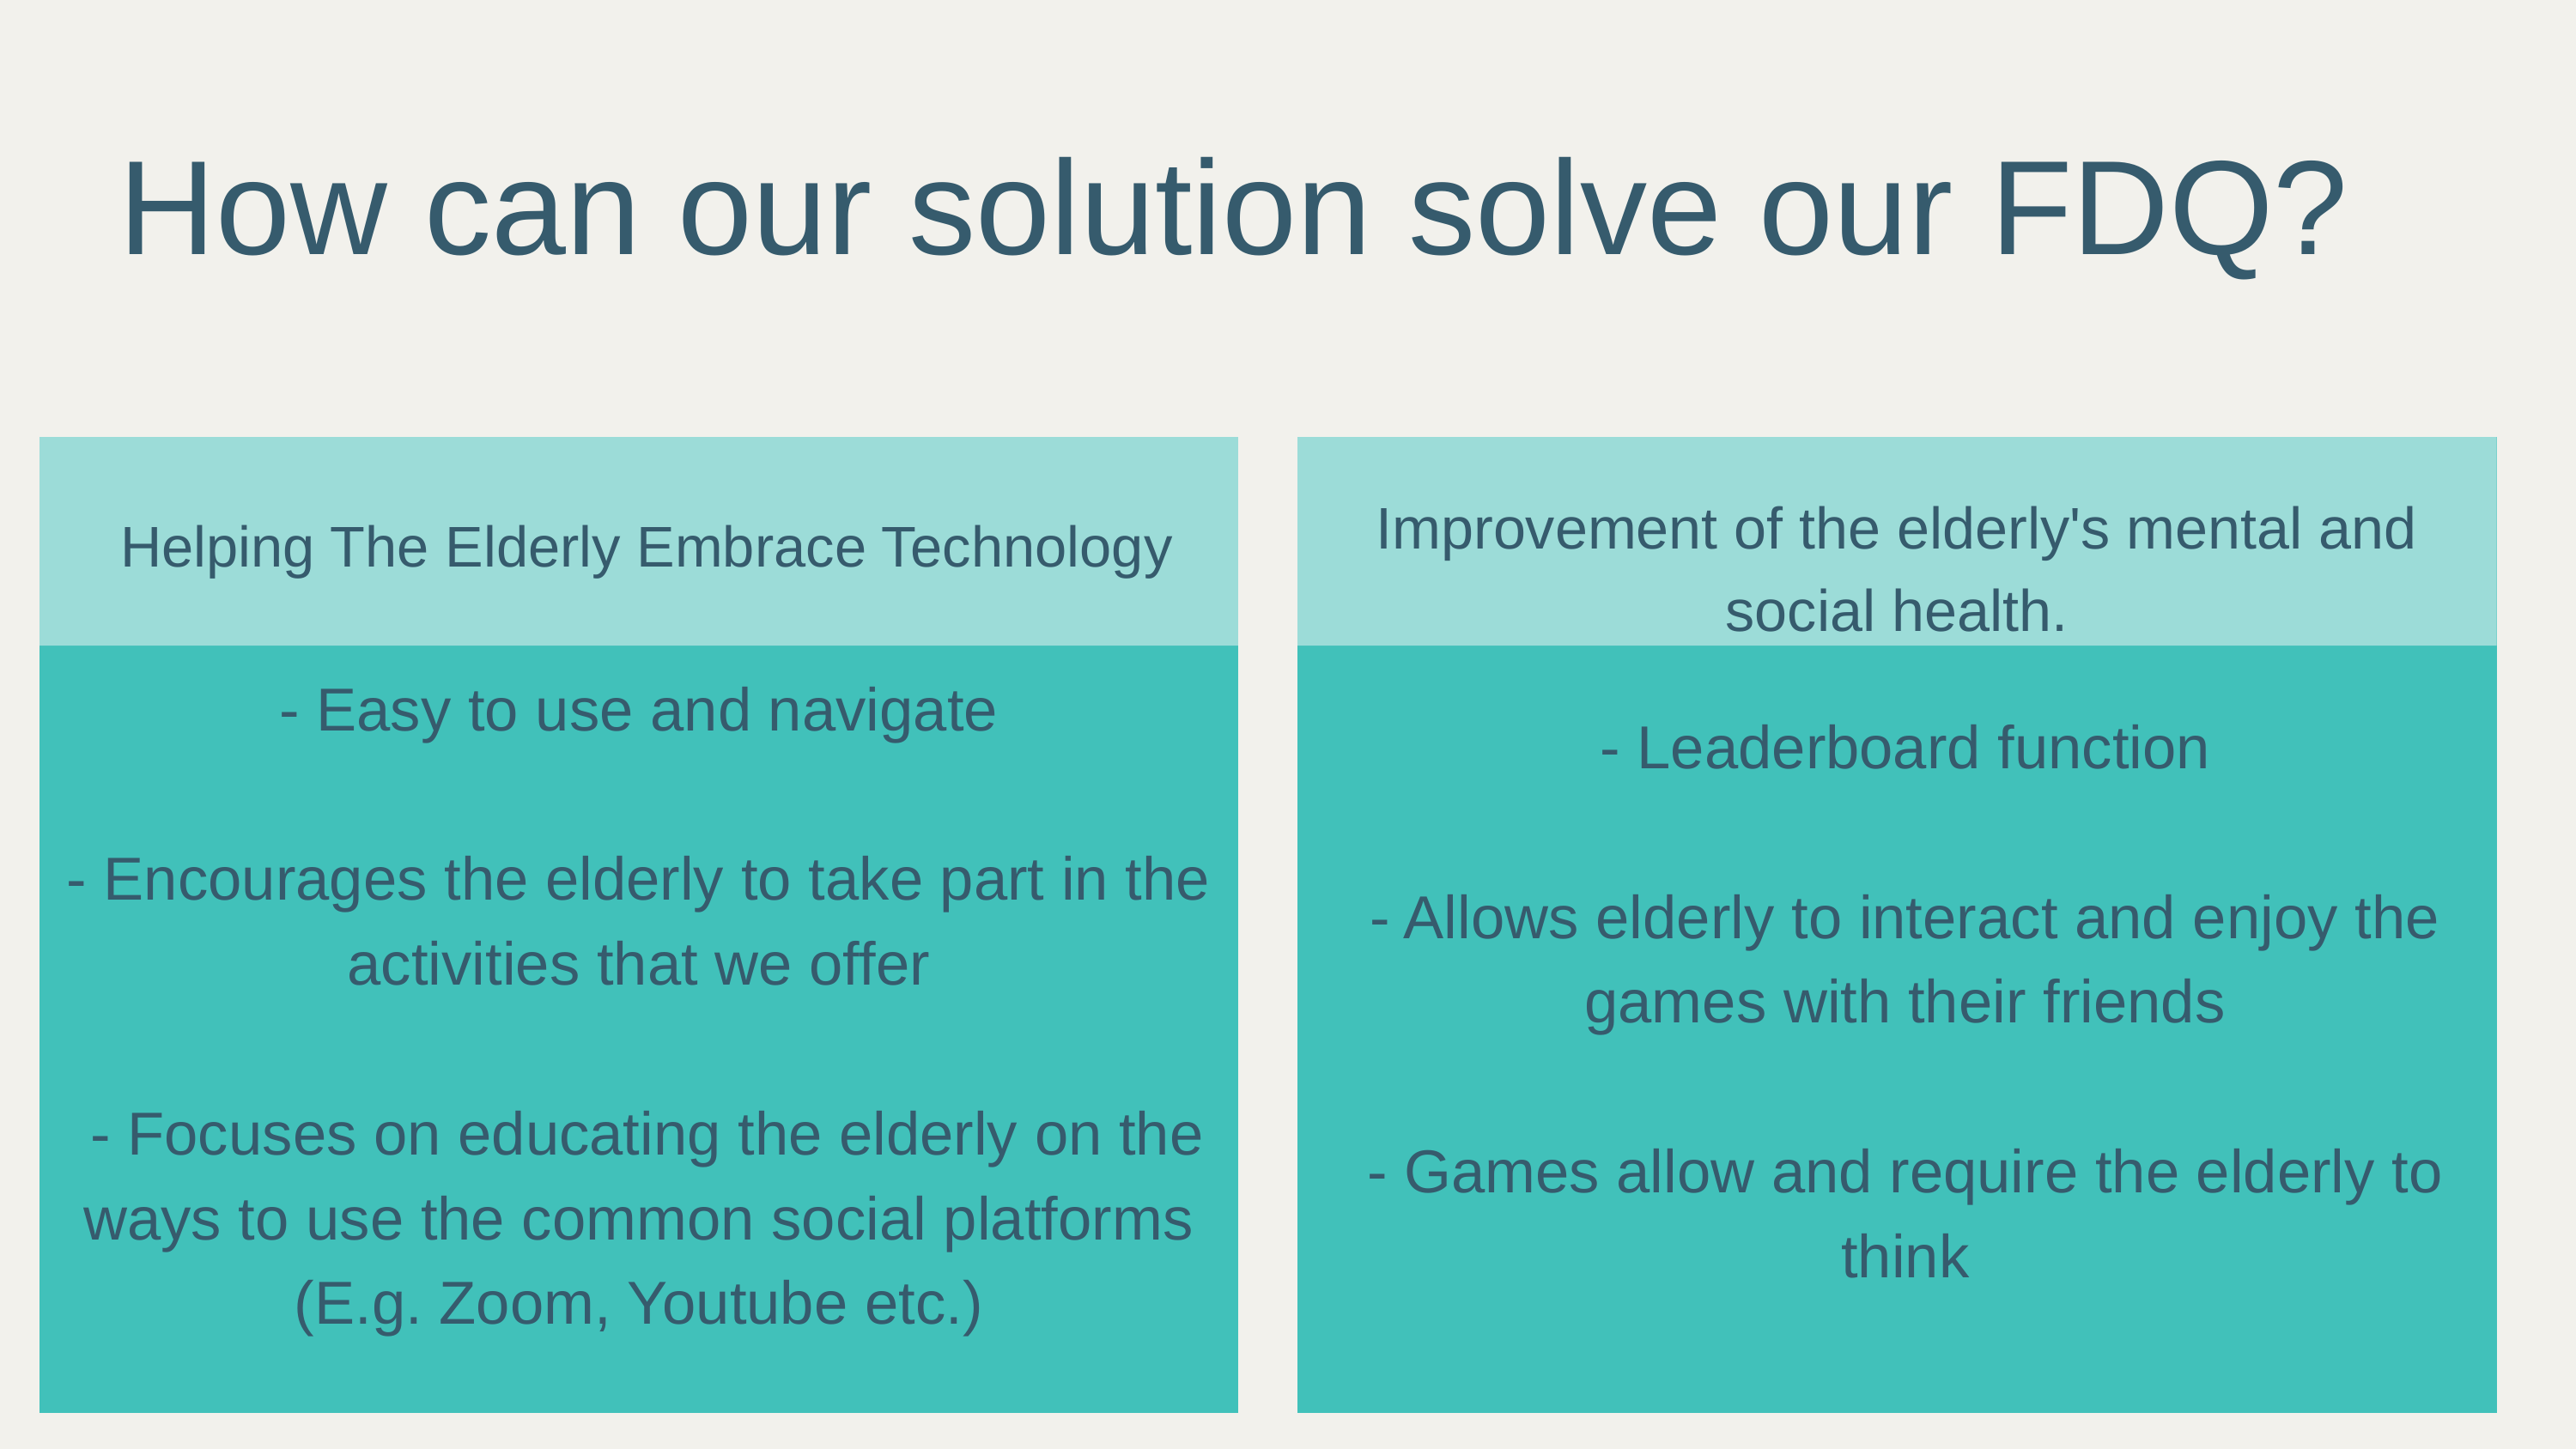

How can our solution solve our FDQ?

Improvement of the elderly's mental and social health.

 Helping The Elderly Embrace Technology

- Easy to use and navigate

- Encourages the elderly to take part in the activities that we offer

 - Focuses on educating the elderly on the ways to use the common social platforms (E.g. Zoom, Youtube etc.)

- Leaderboard function

- Allows elderly to interact and enjoy the games with their friends

- Games allow and require the elderly to think